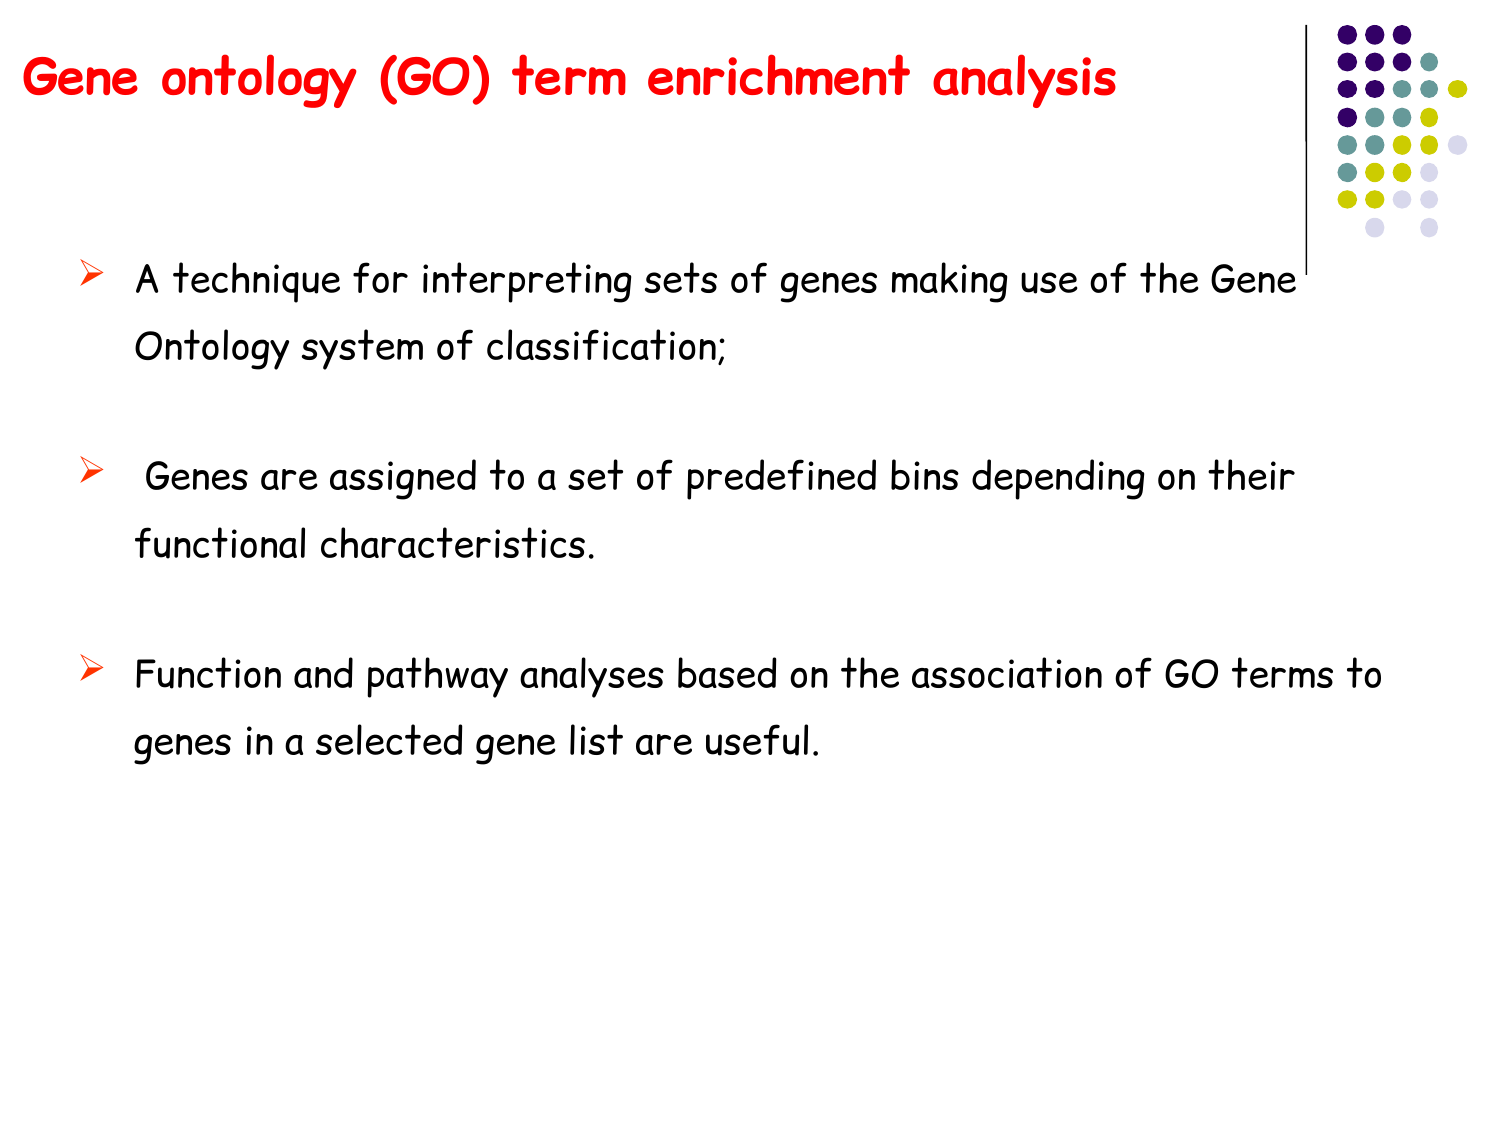

Gene ontology (GO) term enrichment analysis
A technique for interpreting sets of genes making use of the Gene Ontology system of classification;
 Genes are assigned to a set of predefined bins depending on their functional characteristics.
Function and pathway analyses based on the association of GO terms to genes in a selected gene list are useful.